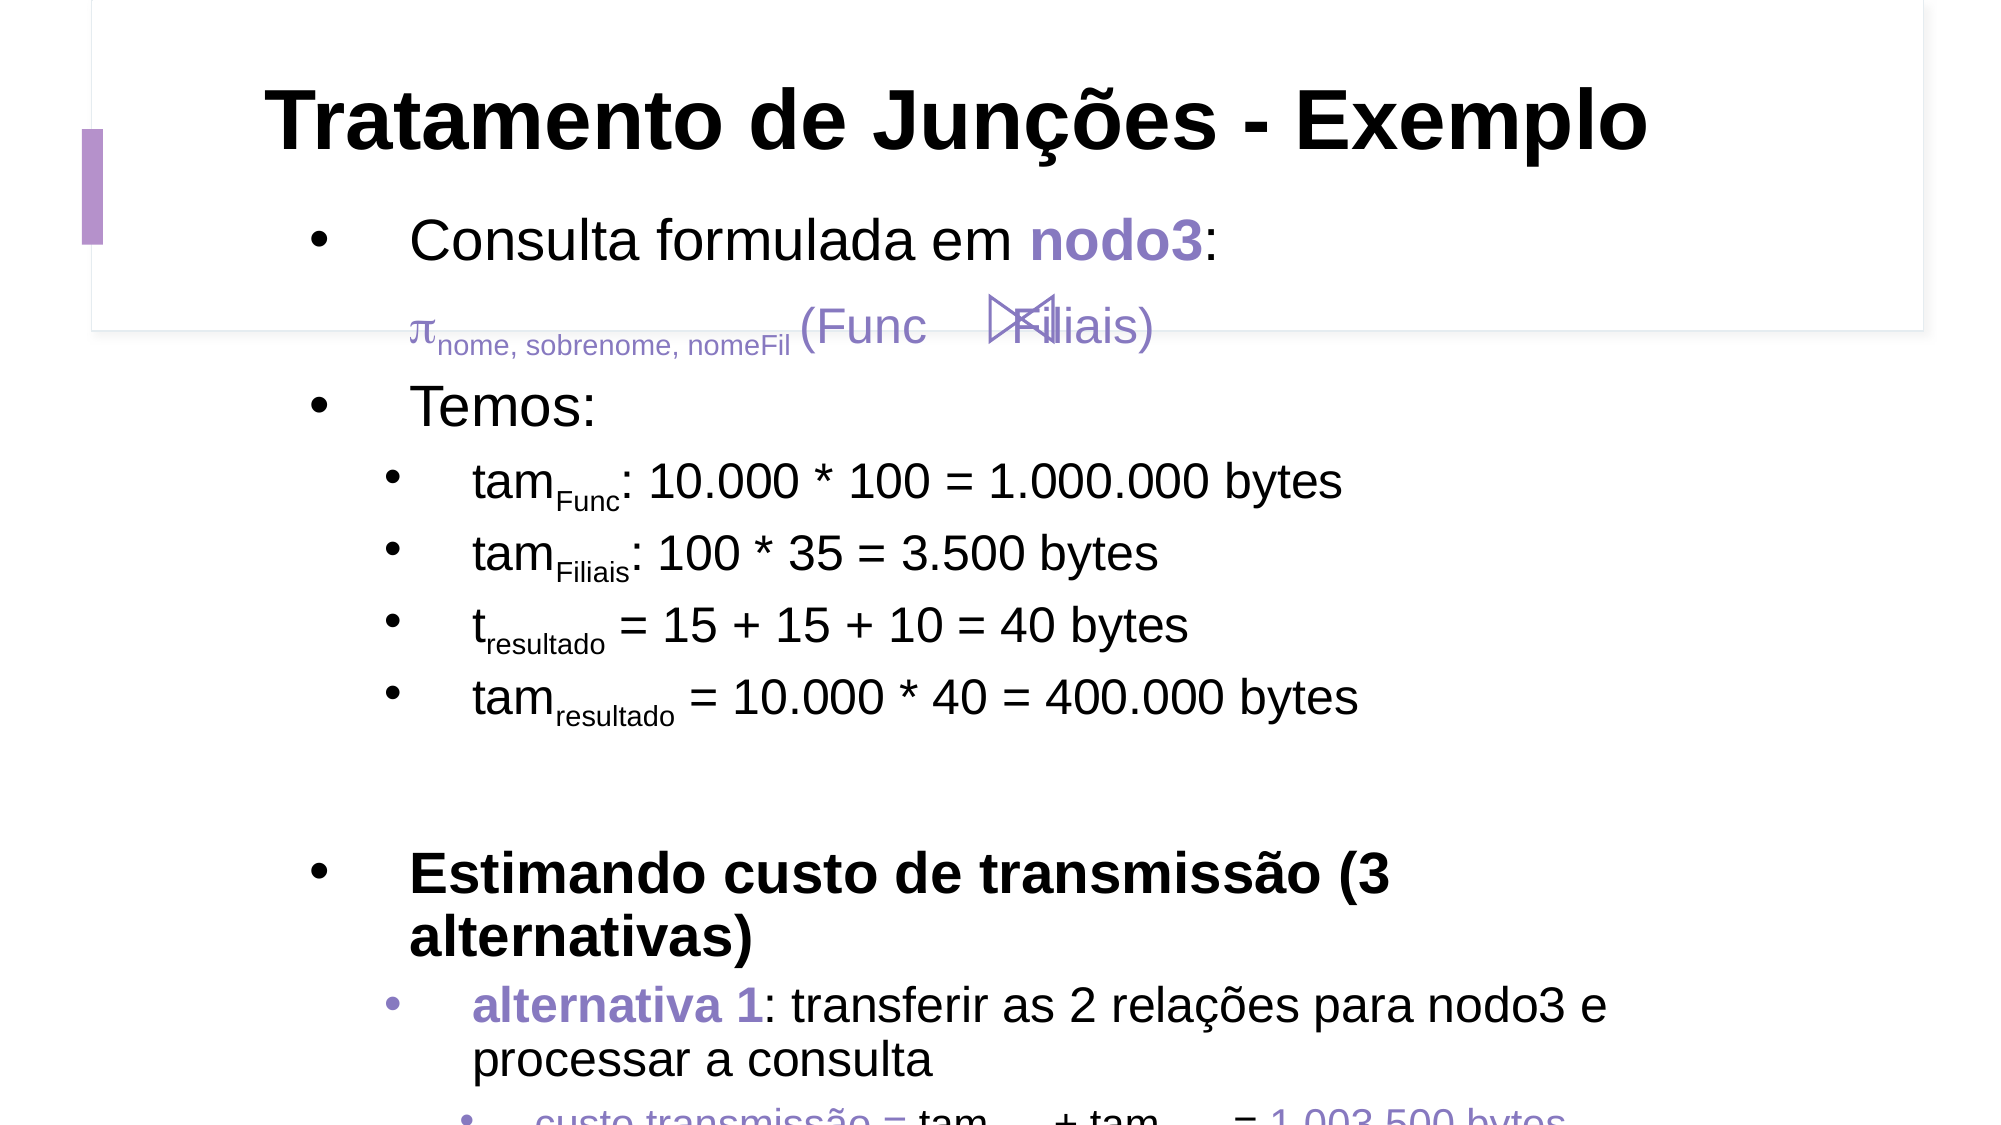

# Tratamento de Junções - Exemplo
Consulta formulada em nodo3:
	πnome, sobrenome, nomeFil (Func      Filiais)
Temos:
tamFunc: 10.000 * 100 = 1.000.000 bytes
tamFiliais: 100 * 35 = 3.500 bytes
tresultado = 15 + 15 + 10 = 40 bytes
tamresultado = 10.000 * 40 = 400.000 bytes

Estimando custo de transmissão (3 alternativas)
alternativa 1: transferir as 2 relações para nodo3 e processar a consulta
custo transmissão = tamFunc + tamFiliais = 1.003.500 bytes